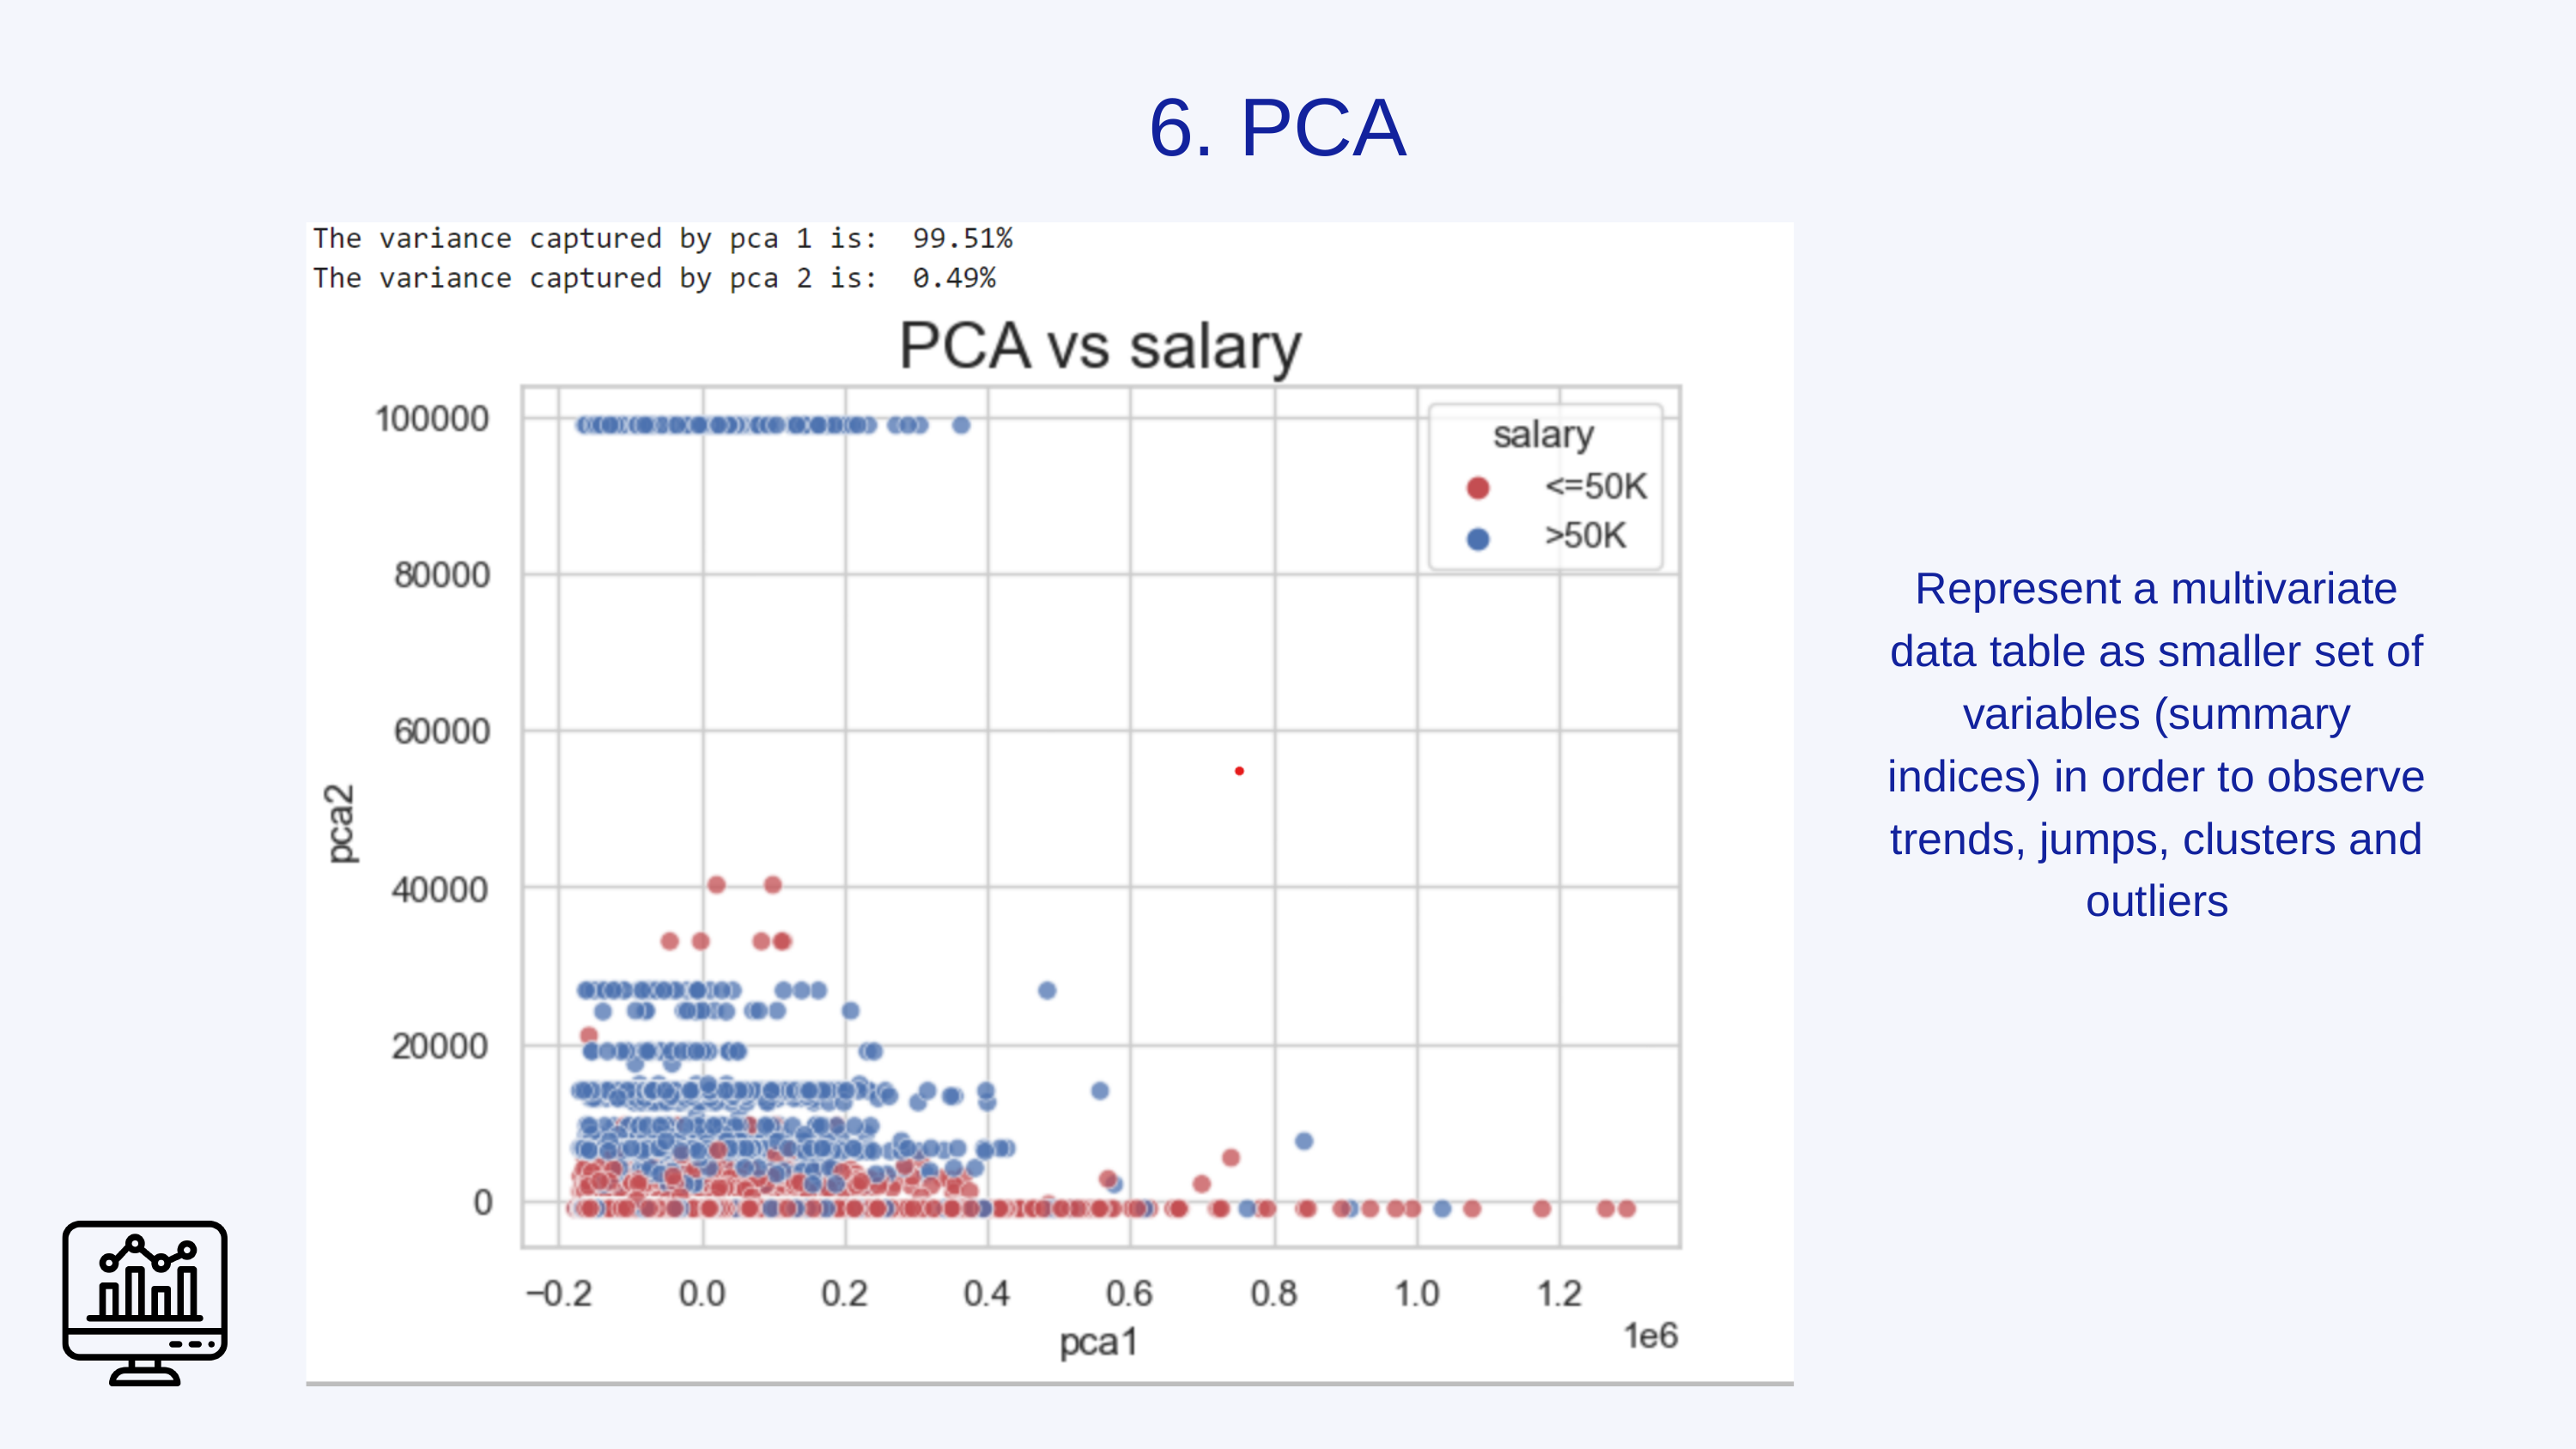

6. PCA

Represent a multivariate data table as smaller set of variables (summary indices) in order to observe trends, jumps, clusters and outliers